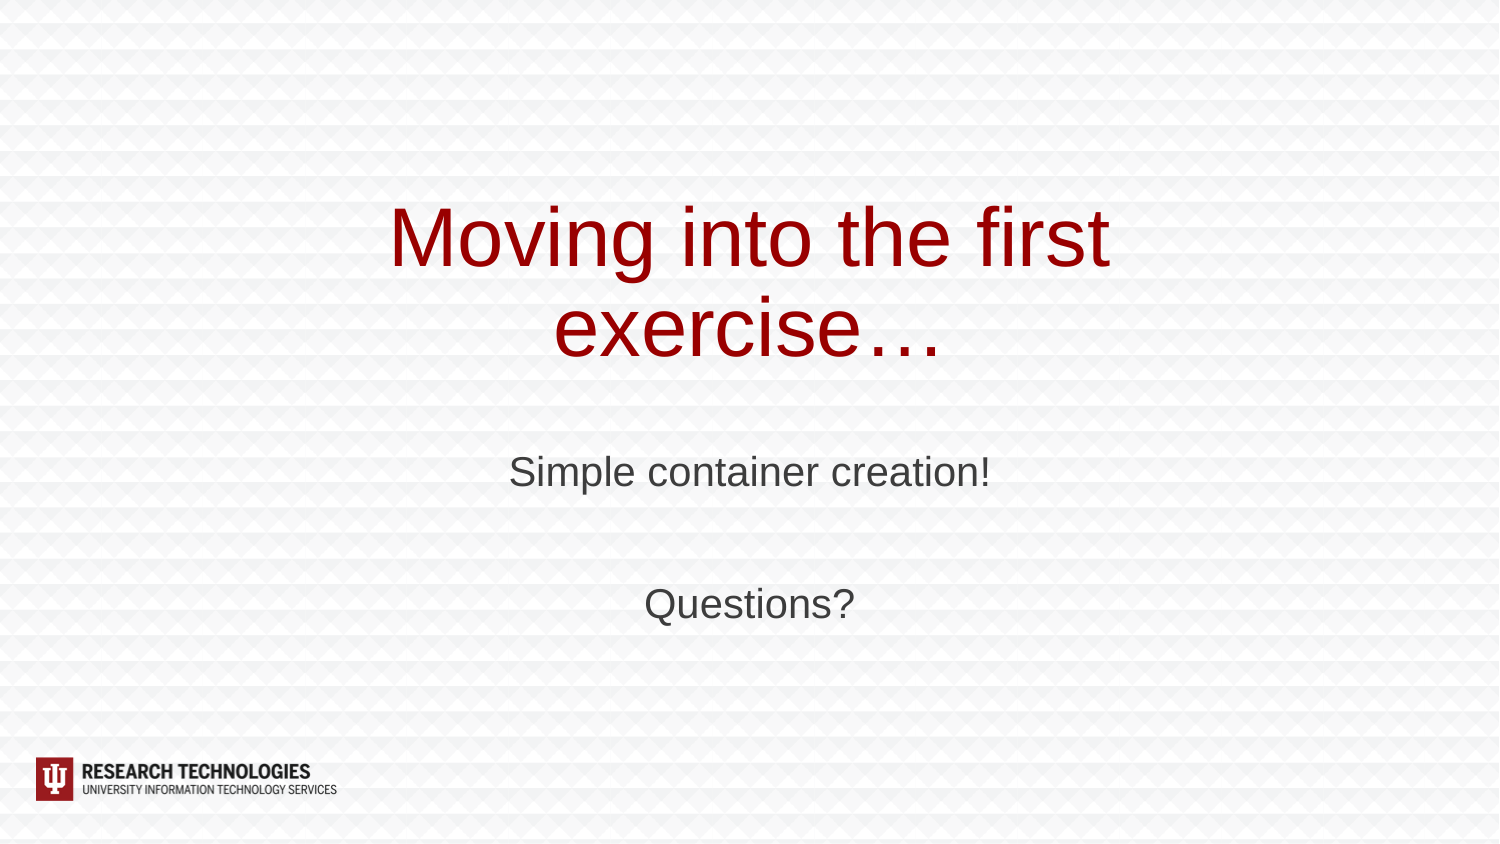

# Moving into the first exercise…
Simple container creation!

Questions?